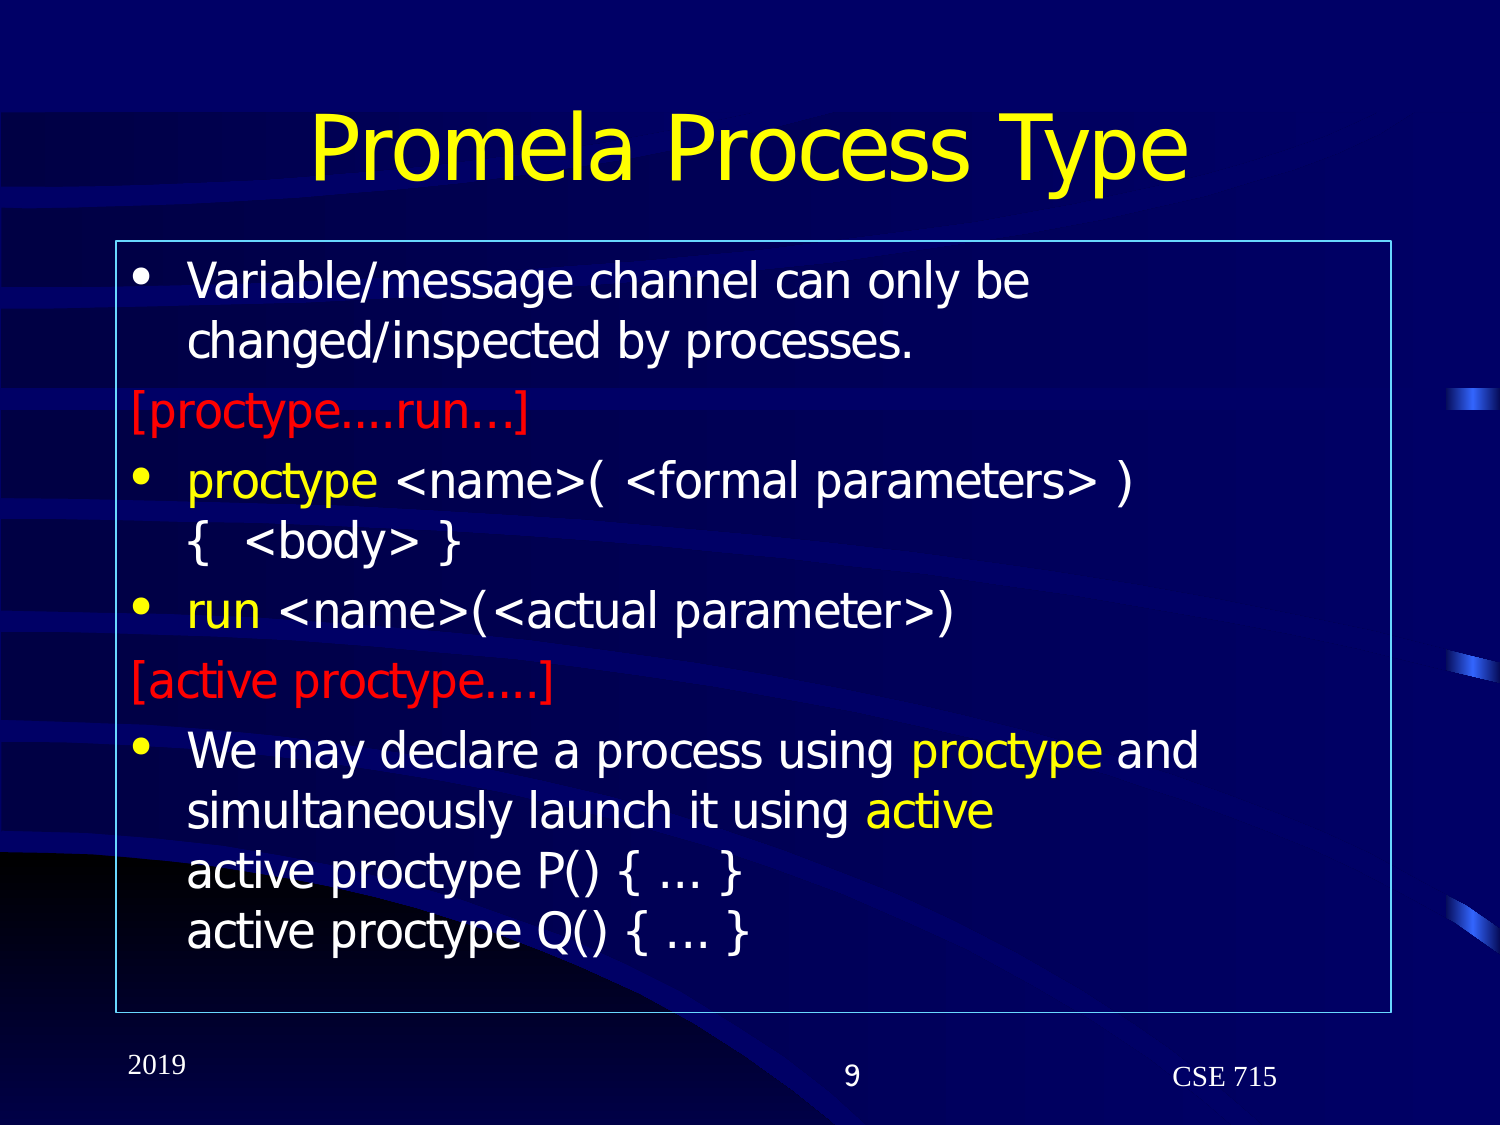

# Promela Process Type
Variable/message channel can only be changed/inspected by processes.
[proctype….run...]
proctype <name>( <formal parameters> )  {  <body> }
run <name>(<actual parameter>)
[active proctype….]
We may declare a process using proctype and simultaneously launch it using active
active proctype P() { ... }
active proctype Q() { ... }

2019
9
CSE 715